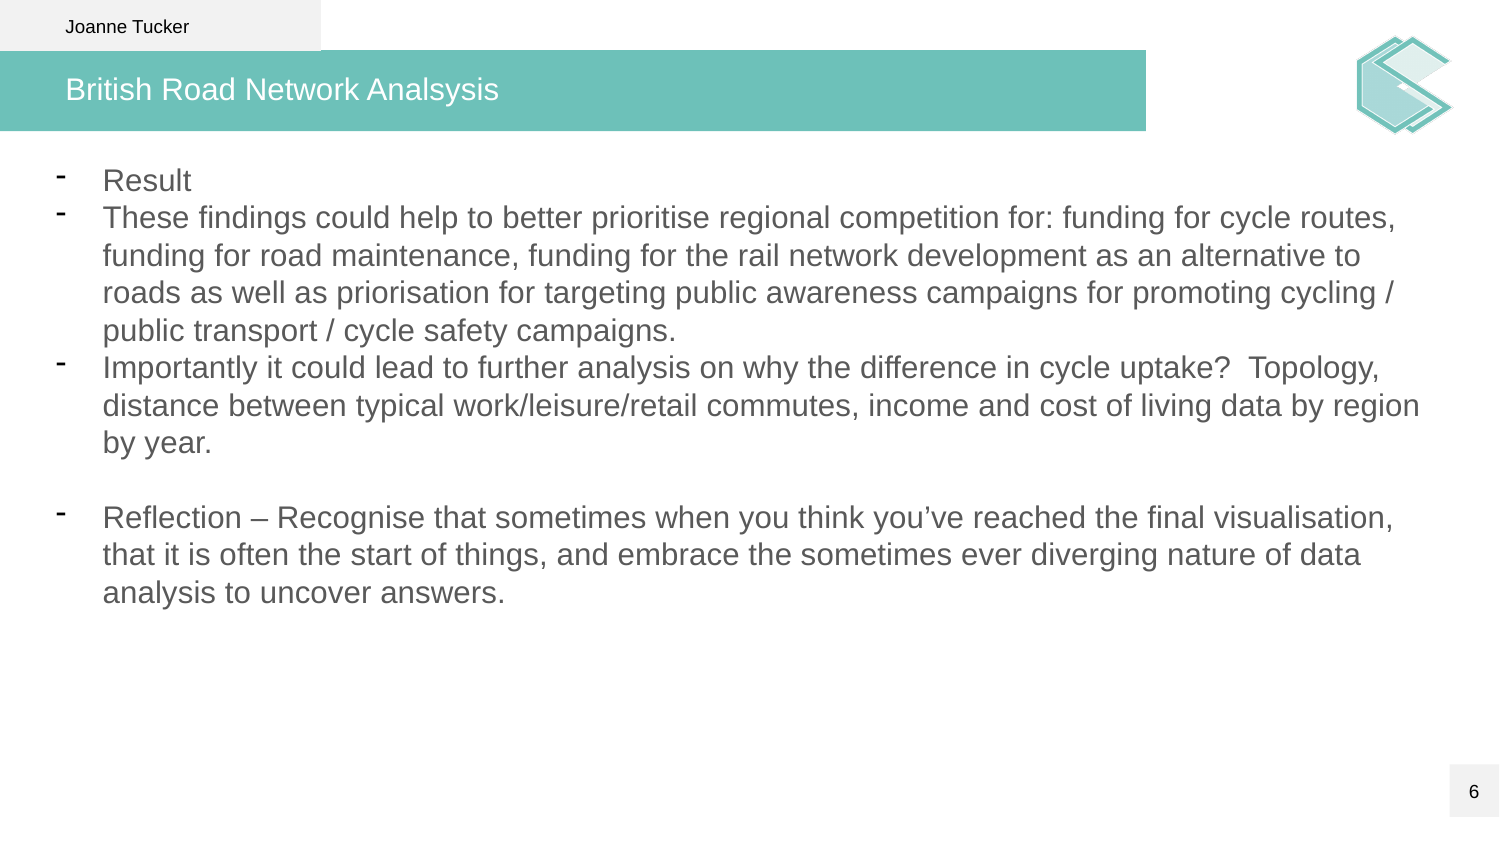

Joanne Tucker

# British Road Network Analsysis
Result
These findings could help to better prioritise regional competition for: funding for cycle routes, funding for road maintenance, funding for the rail network development as an alternative to roads as well as priorisation for targeting public awareness campaigns for promoting cycling / public transport / cycle safety campaigns.
Importantly it could lead to further analysis on why the difference in cycle uptake?  Topology, distance between typical work/leisure/retail commutes, income and cost of living data by region by year.

Reflection – Recognise that sometimes when you think you’ve reached the final visualisation, that it is often the start of things, and embrace the sometimes ever diverging nature of data analysis to uncover answers.